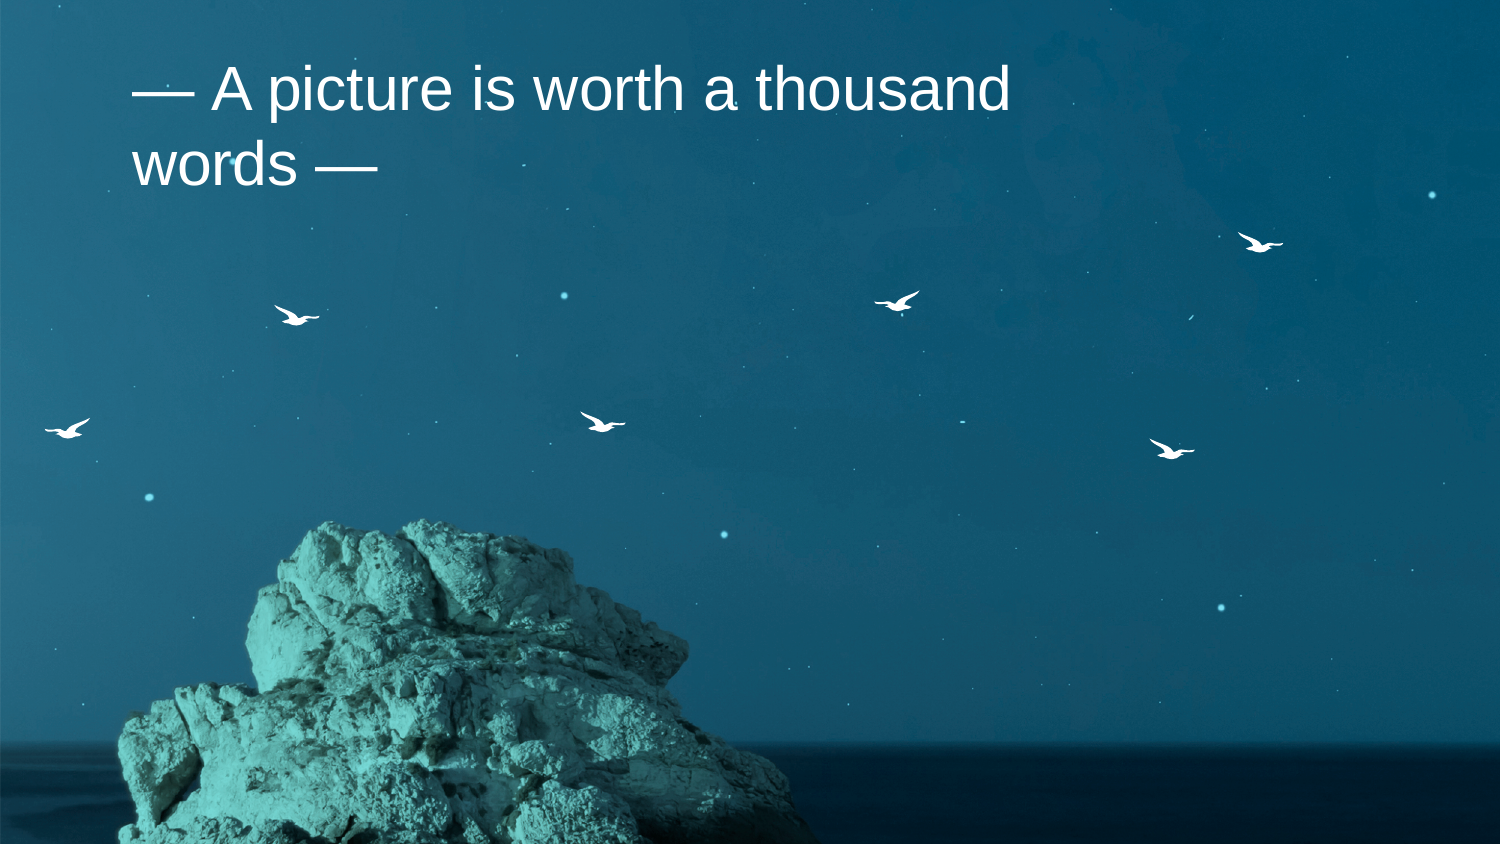

# — A picture is worth a thousand words —